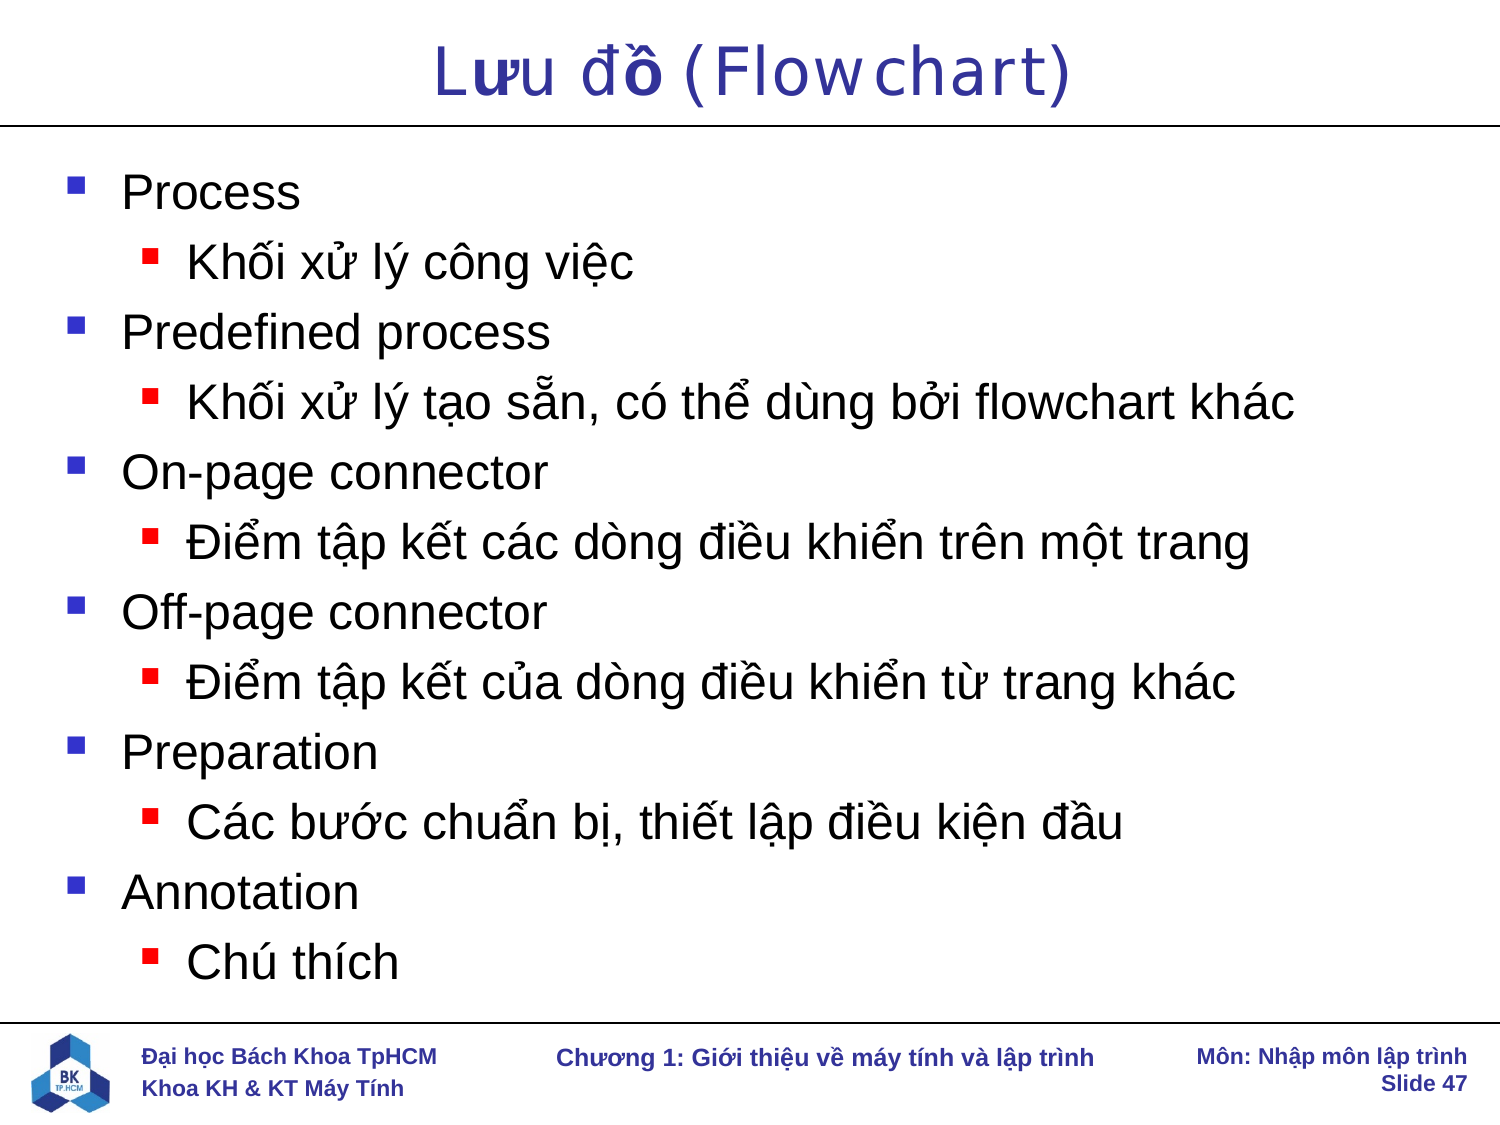

# Lưu đồ (Flowchart)
Process
Khối xử lý công việc
Predefined process
Khối xử lý tạo sẵn, có thể dùng bởi flowchart khác
On-page connector
Điểm tập kết các dòng điều khiển trên một trang
Off-page connector
Điểm tập kết của dòng điều khiển từ trang khác
Preparation
Các bước chuẩn bị, thiết lập điều kiện đầu
Annotation
Chú thích